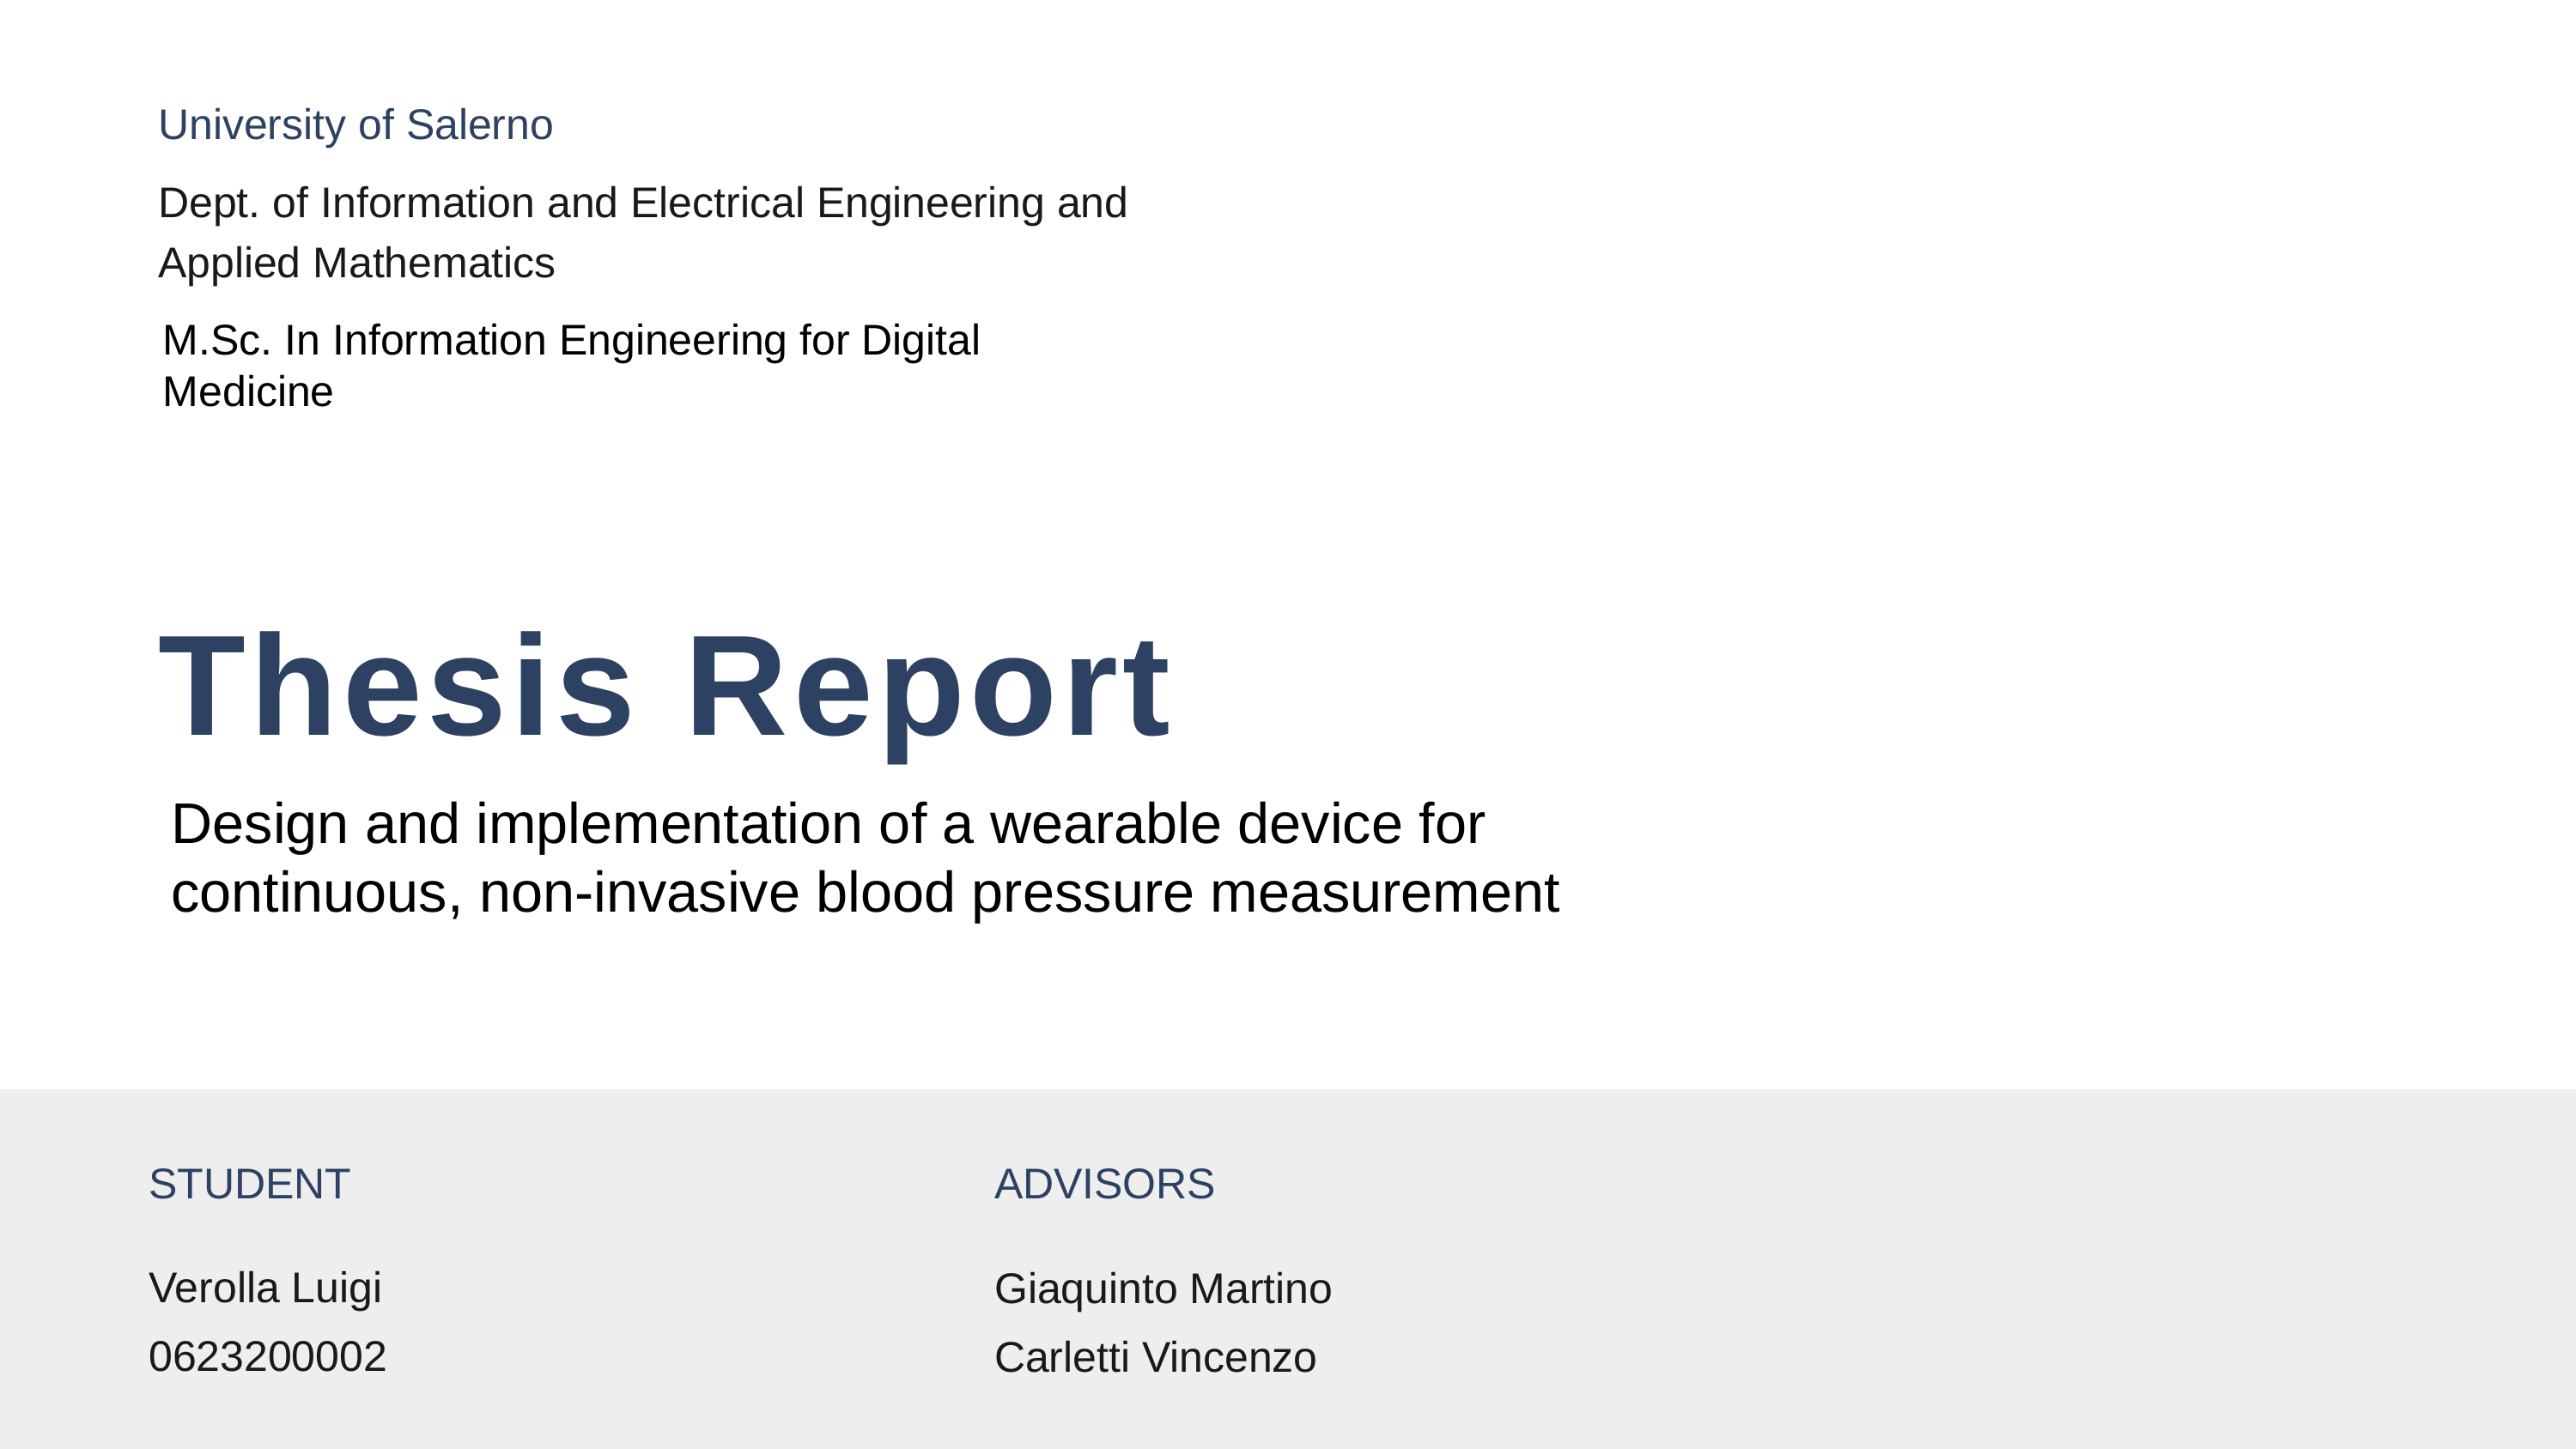

M.Sc. In Information Engineering for Digital Medicine
Design and implementation of a wearable device for continuous, non-invasive blood pressure measurement
STUDENT
ADVISORS
Verolla Luigi
0623200002
Giaquinto Martino
Carletti Vincenzo